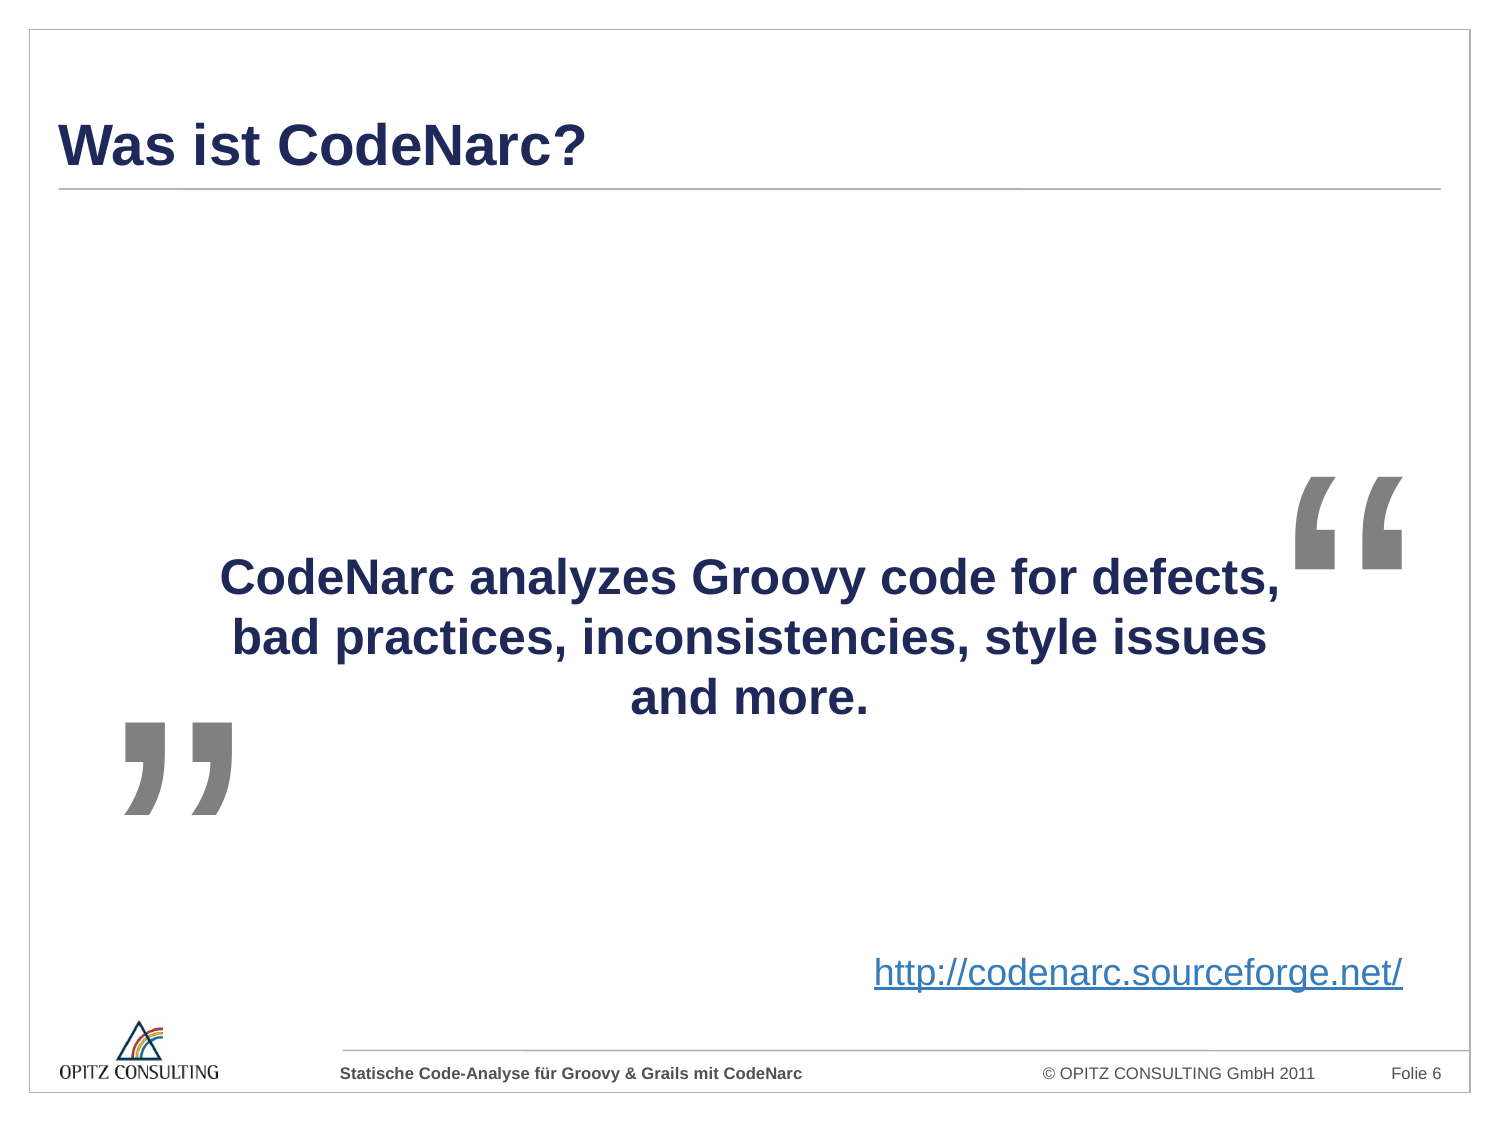

# Was ist CodeNarc?

CodeNarc analyzes Groovy code for defects, bad practices, inconsistencies, style issues and more.
„         “
http://codenarc.sourceforge.net/